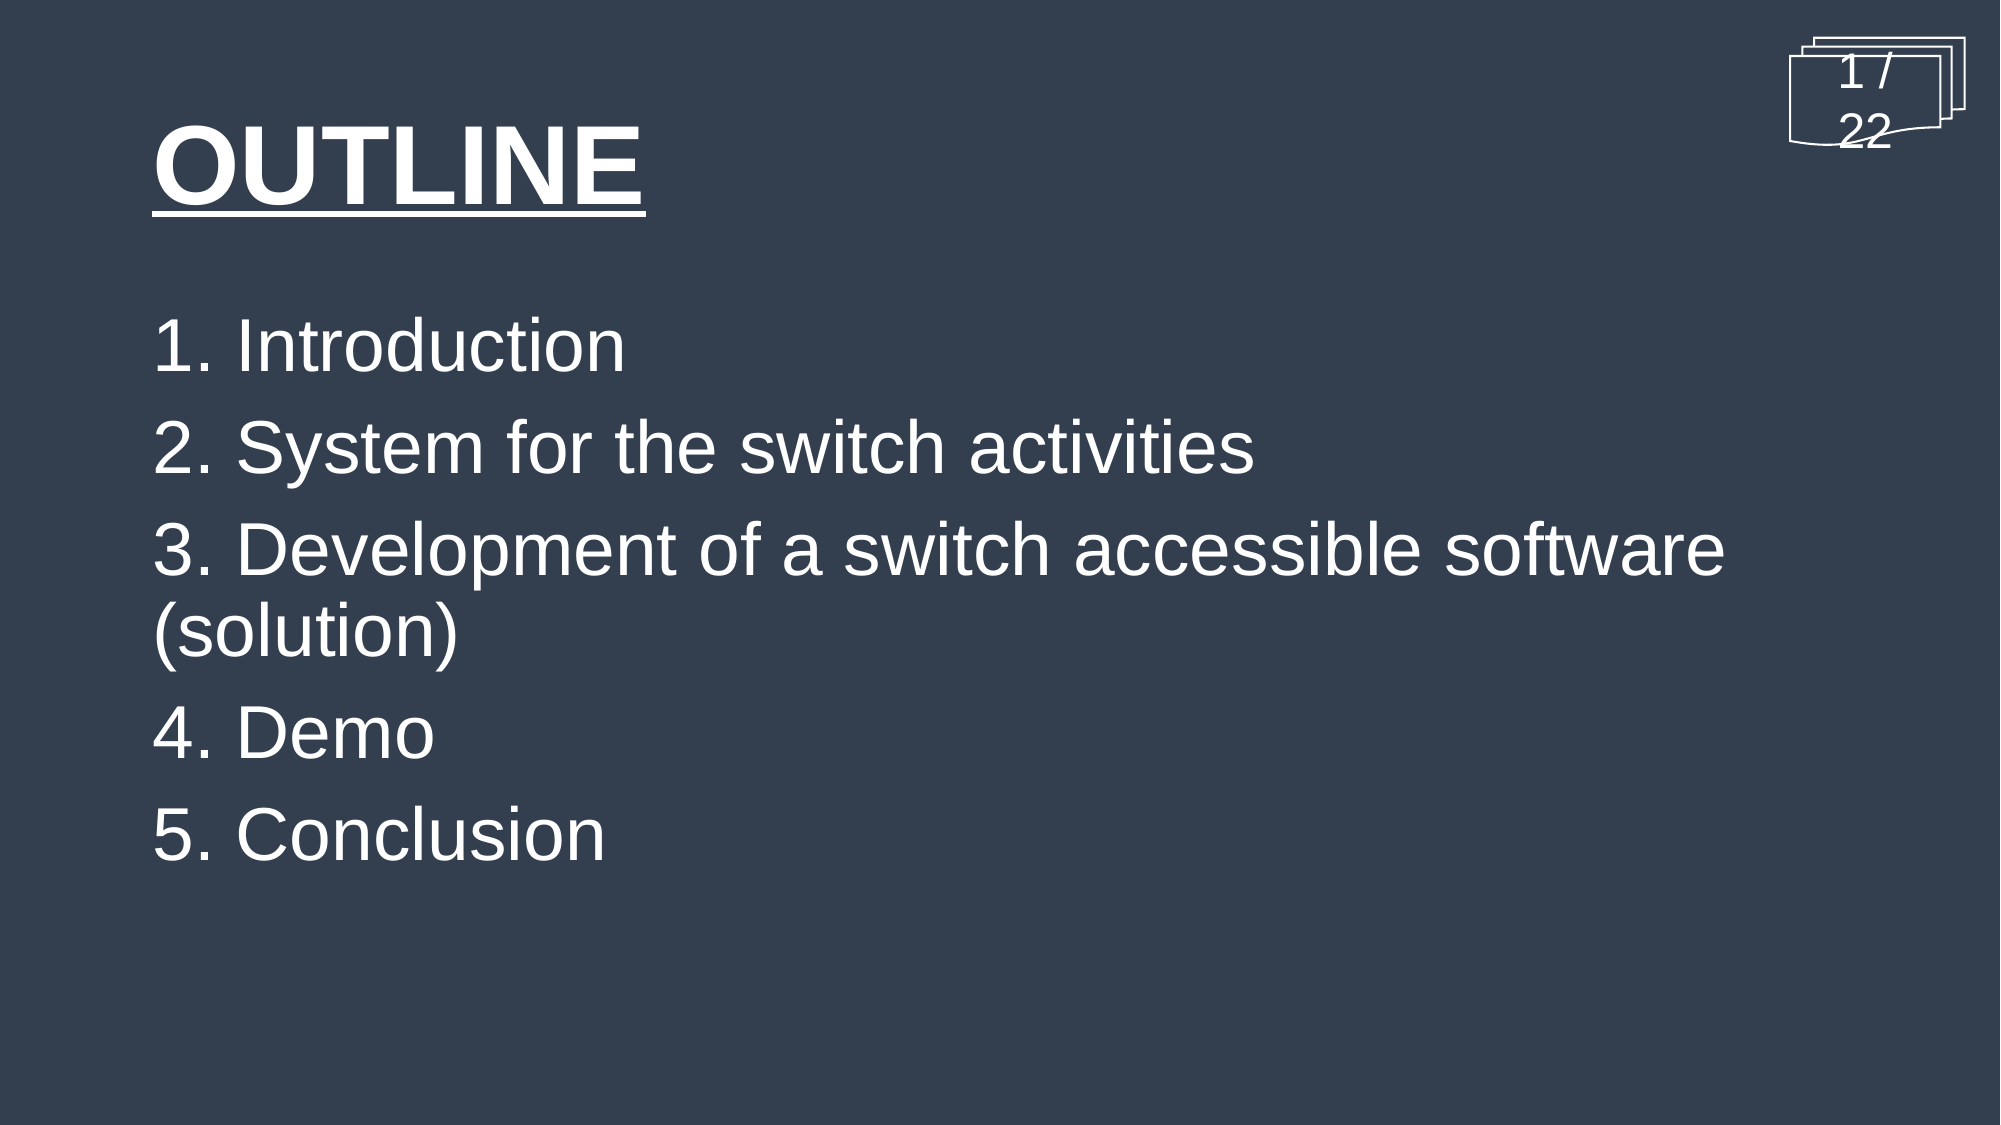

1 / 22
# OUTLINE
1. Introduction
2. System for the switch activities
3. Development of a switch accessible software (solution)
4. Demo
5. Conclusion